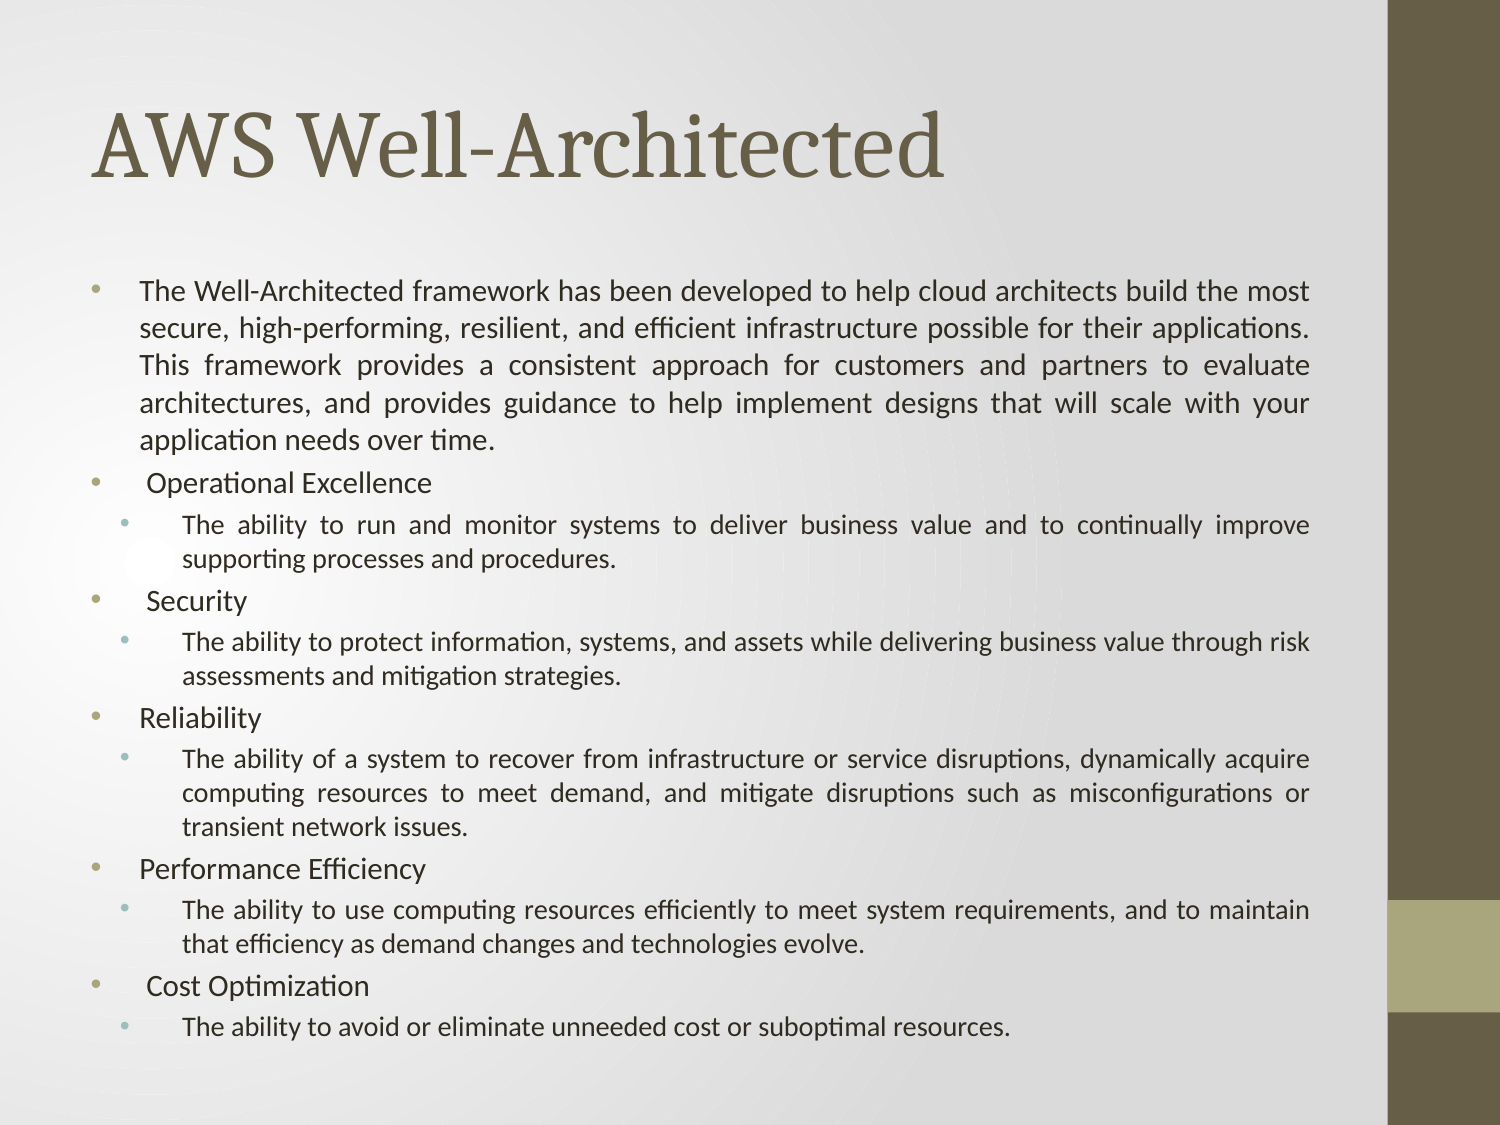

# AWS Well-Architected
The Well-Architected framework has been developed to help cloud architects build the most secure, high-performing, resilient, and efficient infrastructure possible for their applications. This framework provides a consistent approach for customers and partners to evaluate architectures, and provides guidance to help implement designs that will scale with your application needs over time.
 Operational Excellence
The ability to run and monitor systems to deliver business value and to continually improve supporting processes and procedures.
 Security
The ability to protect information, systems, and assets while delivering business value through risk assessments and mitigation strategies.
Reliability
The ability of a system to recover from infrastructure or service disruptions, dynamically acquire computing resources to meet demand, and mitigate disruptions such as misconfigurations or transient network issues.
Performance Efficiency
The ability to use computing resources efficiently to meet system requirements, and to maintain that efficiency as demand changes and technologies evolve.
 Cost Optimization
The ability to avoid or eliminate unneeded cost or suboptimal resources.